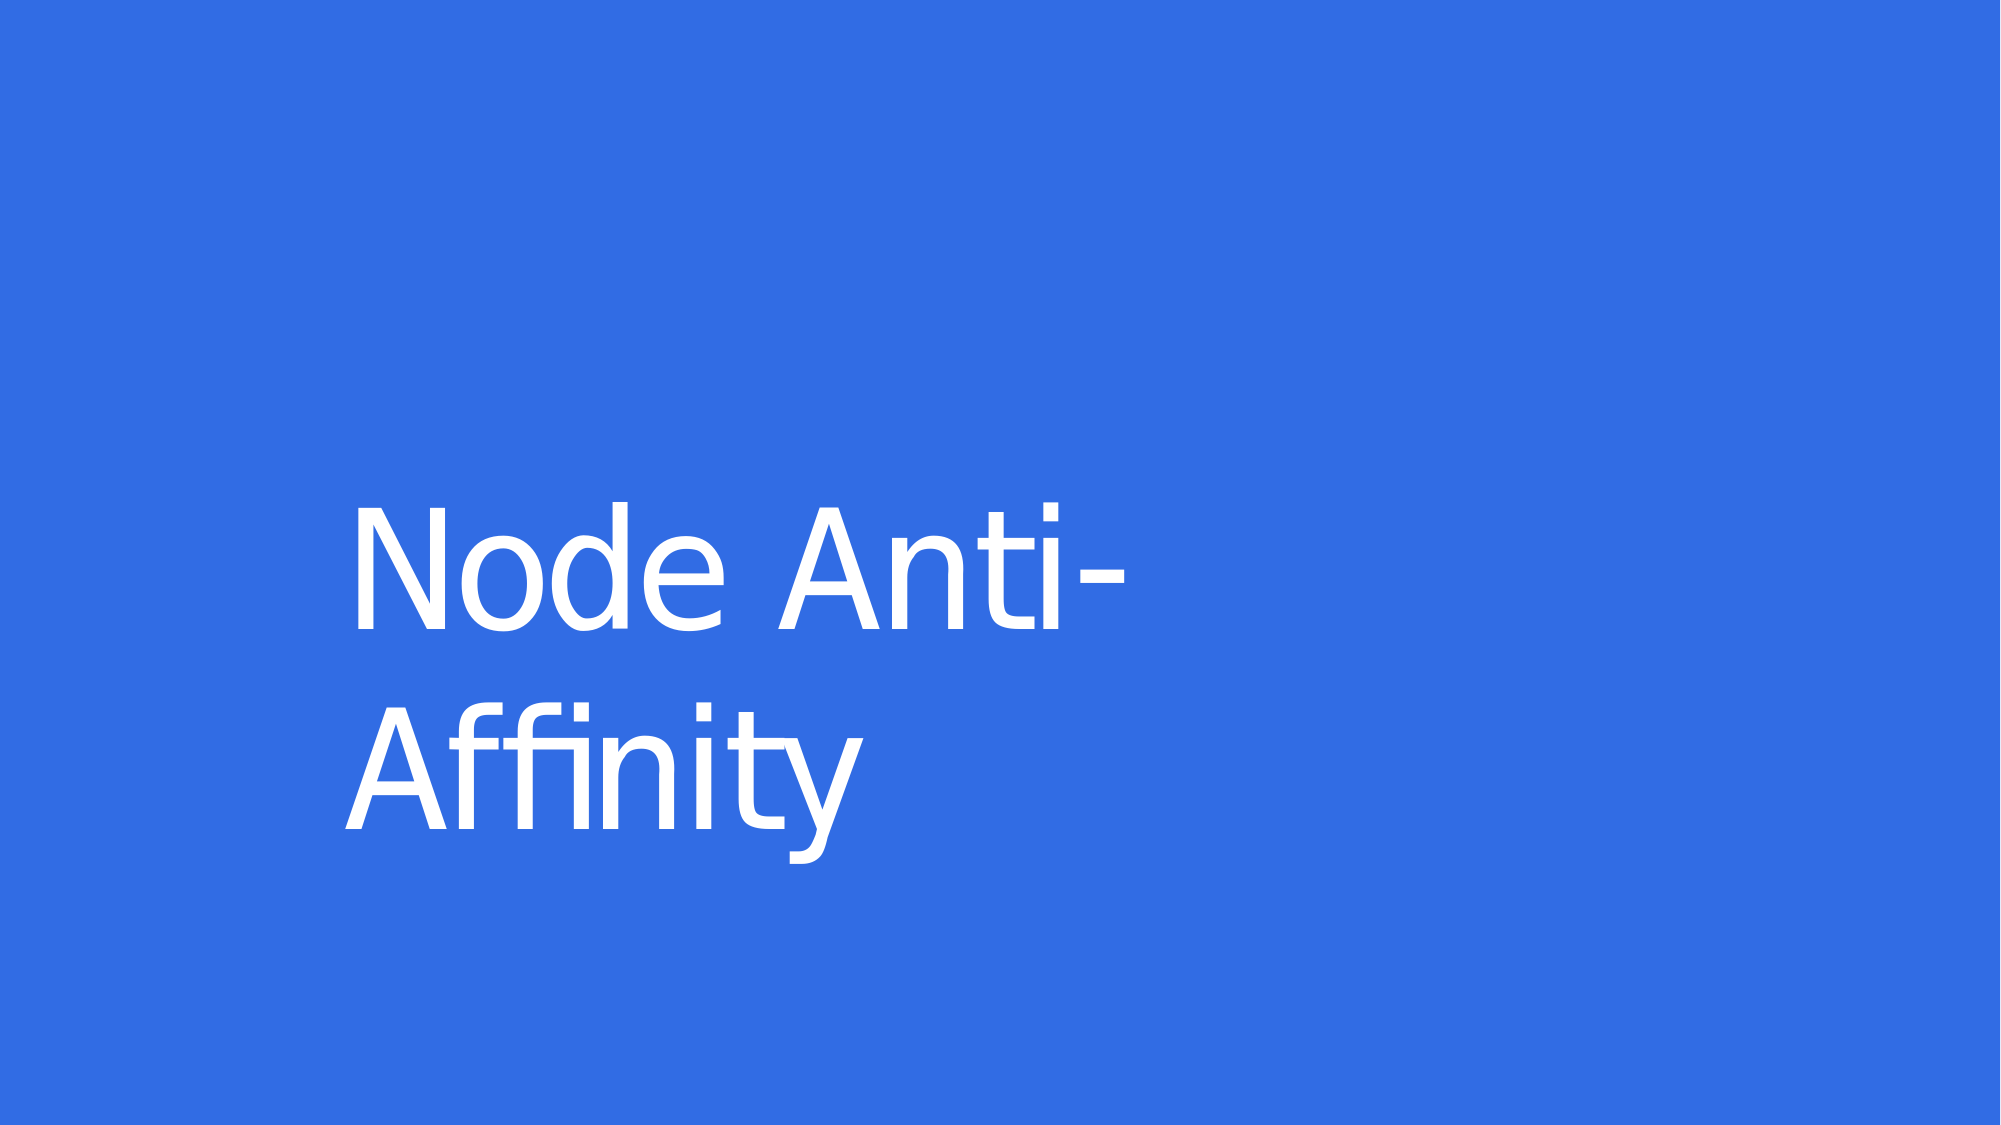

# Node Anti-Affinity
Copyright © Thinknyx Technologies LLP